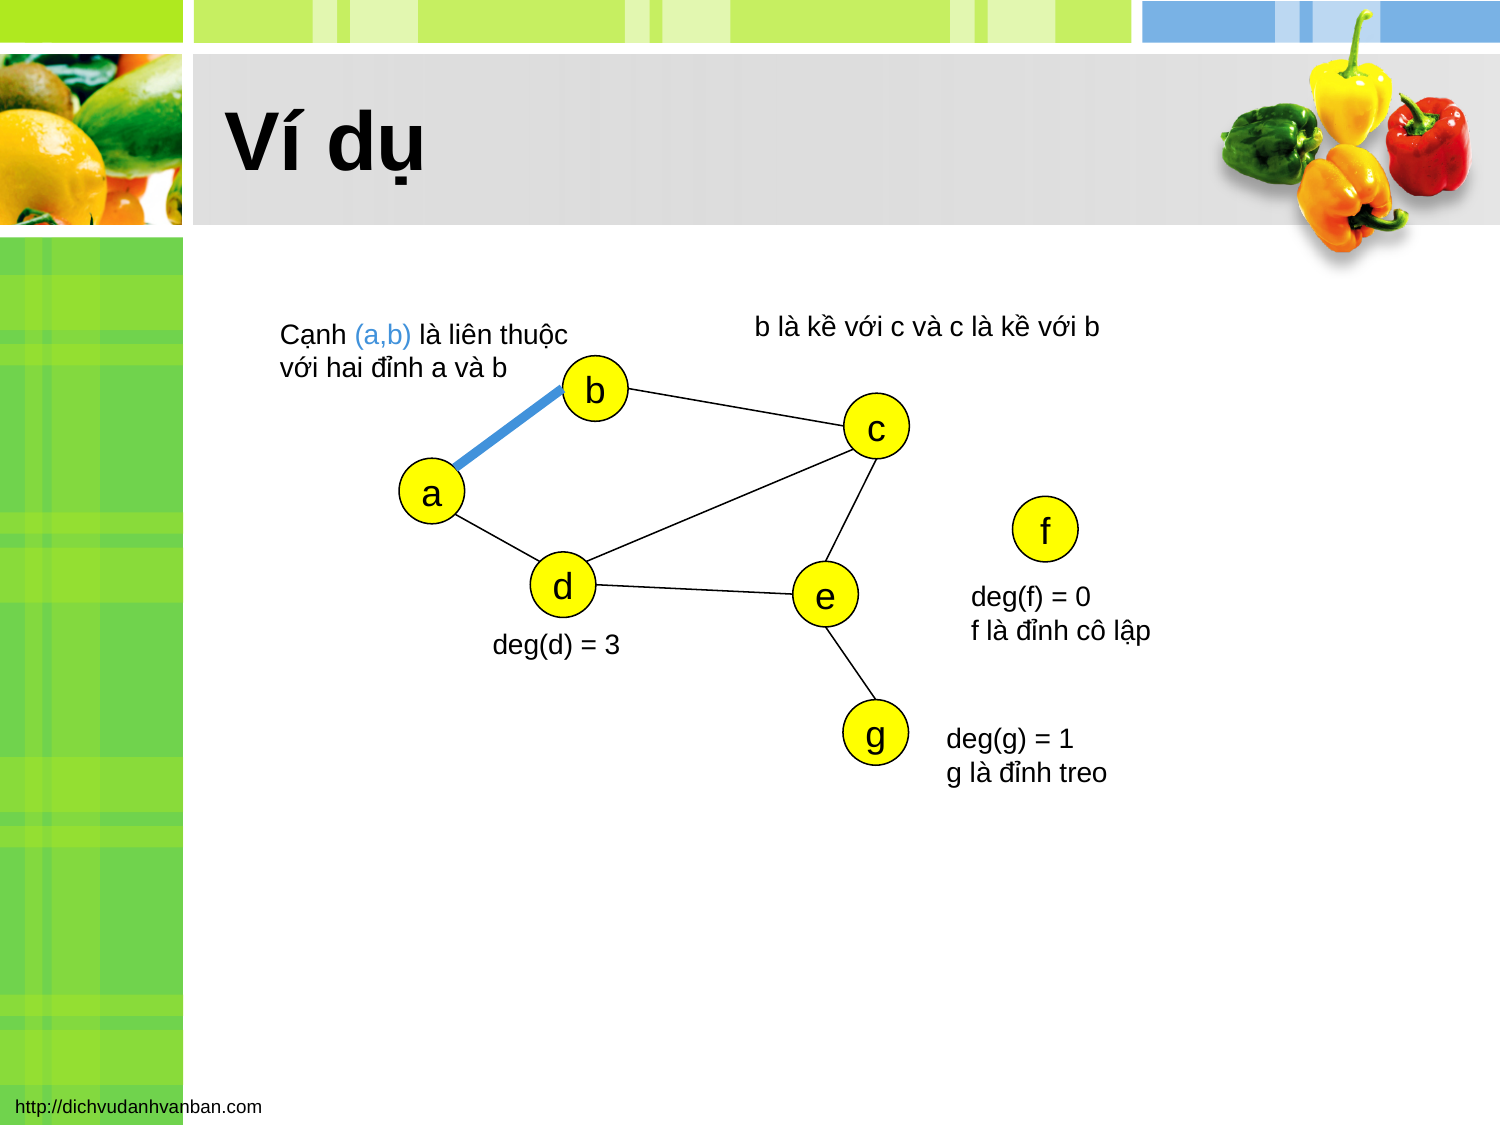

# Ví dụ

b là kề với c và c là kề với b
Cạnh (a,b) là liên thuộc
với hai đỉnh a và b
b
c
a
f
d
e
deg(f) = 0
f là đỉnh cô lập
deg(d) = 3
g
deg(g) = 1
g là đỉnh treo